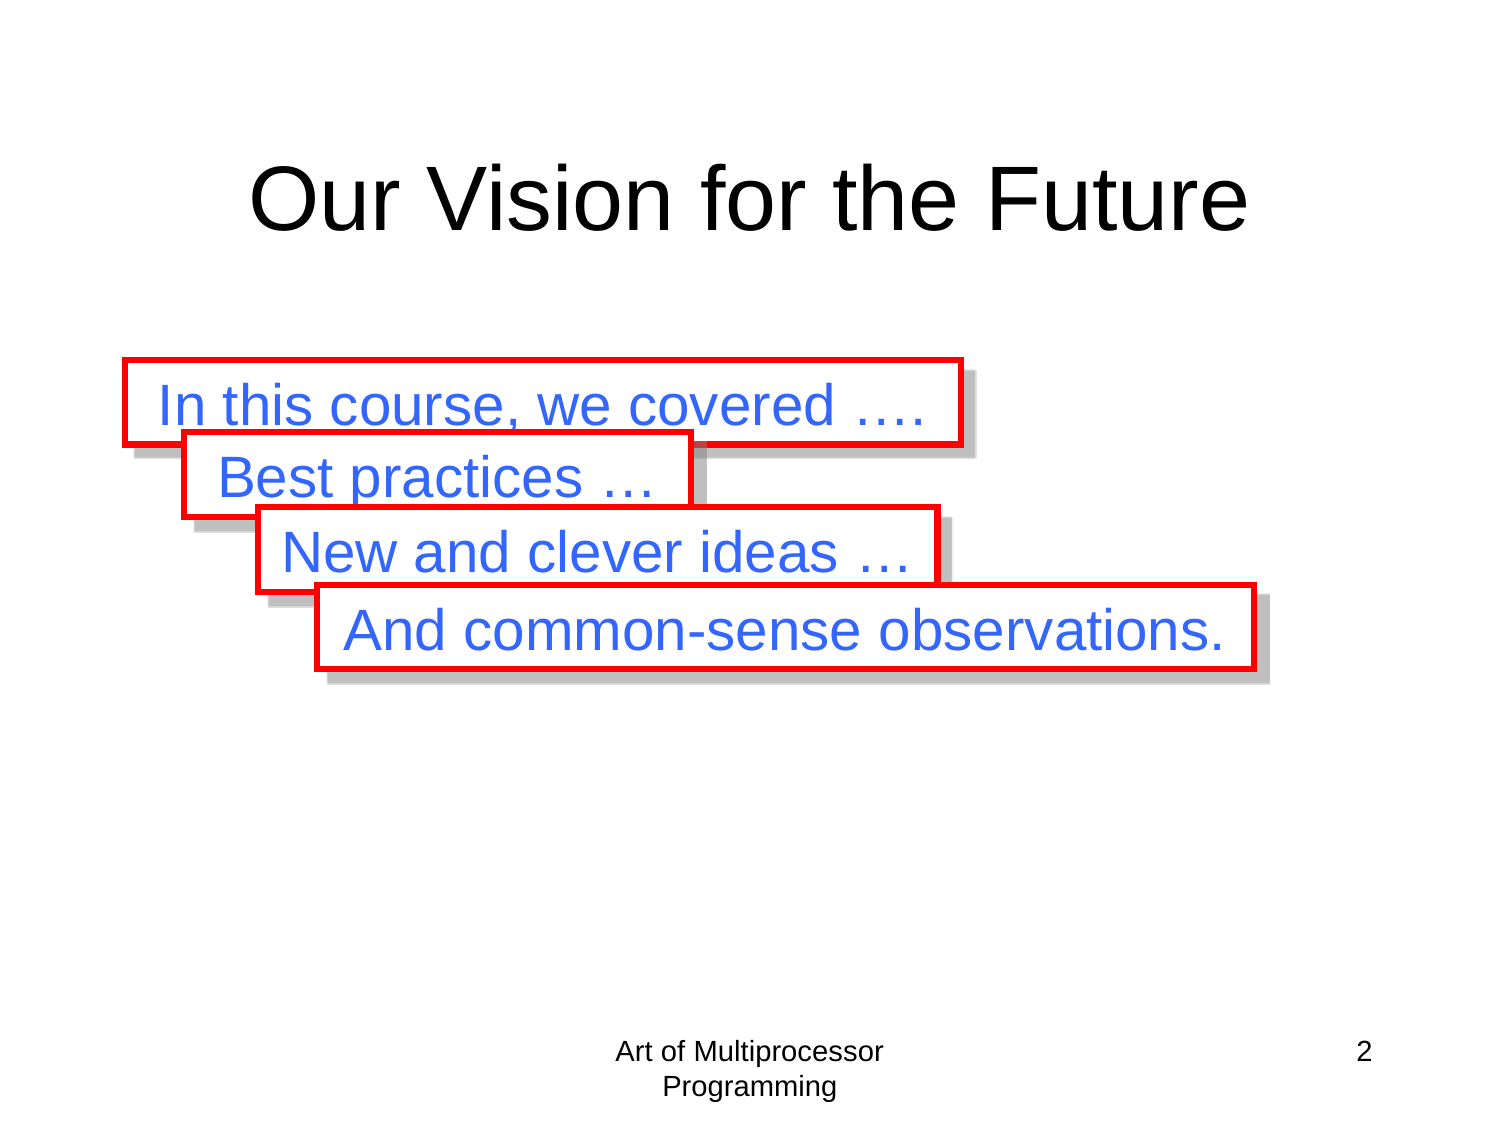

Our Vision for the Future
In this course, we covered ….
Best practices …
New and clever ideas …
And common-sense observations.
Art of Multiprocessor Programming
2